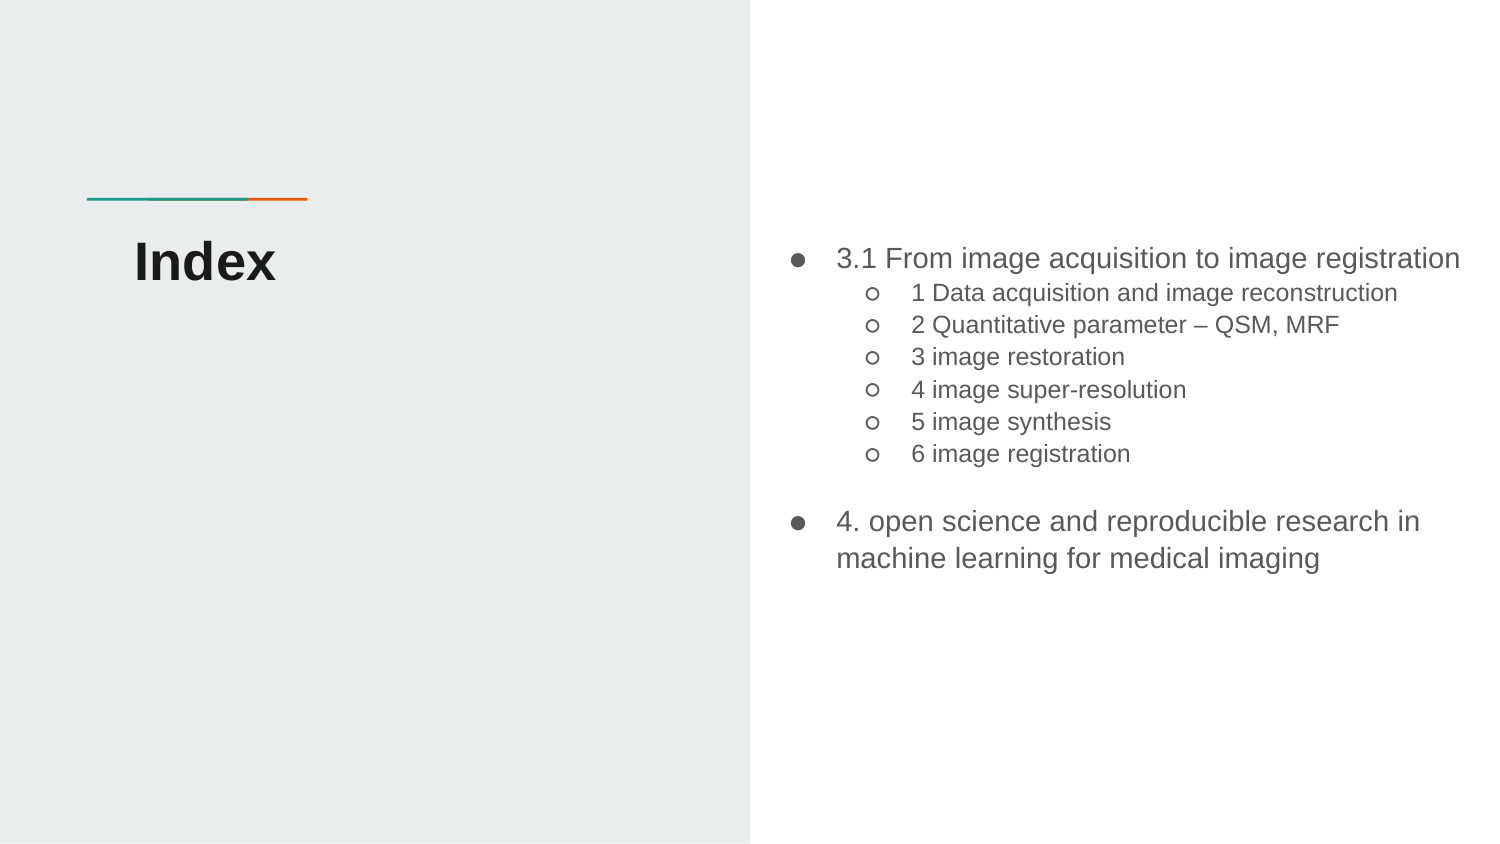

# Index
3.1 From image acquisition to image registration
1 Data acquisition and image reconstruction
2 Quantitative parameter – QSM, MRF
3 image restoration
4 image super-resolution
5 image synthesis
6 image registration

4. open science and reproducible research in machine learning for medical imaging